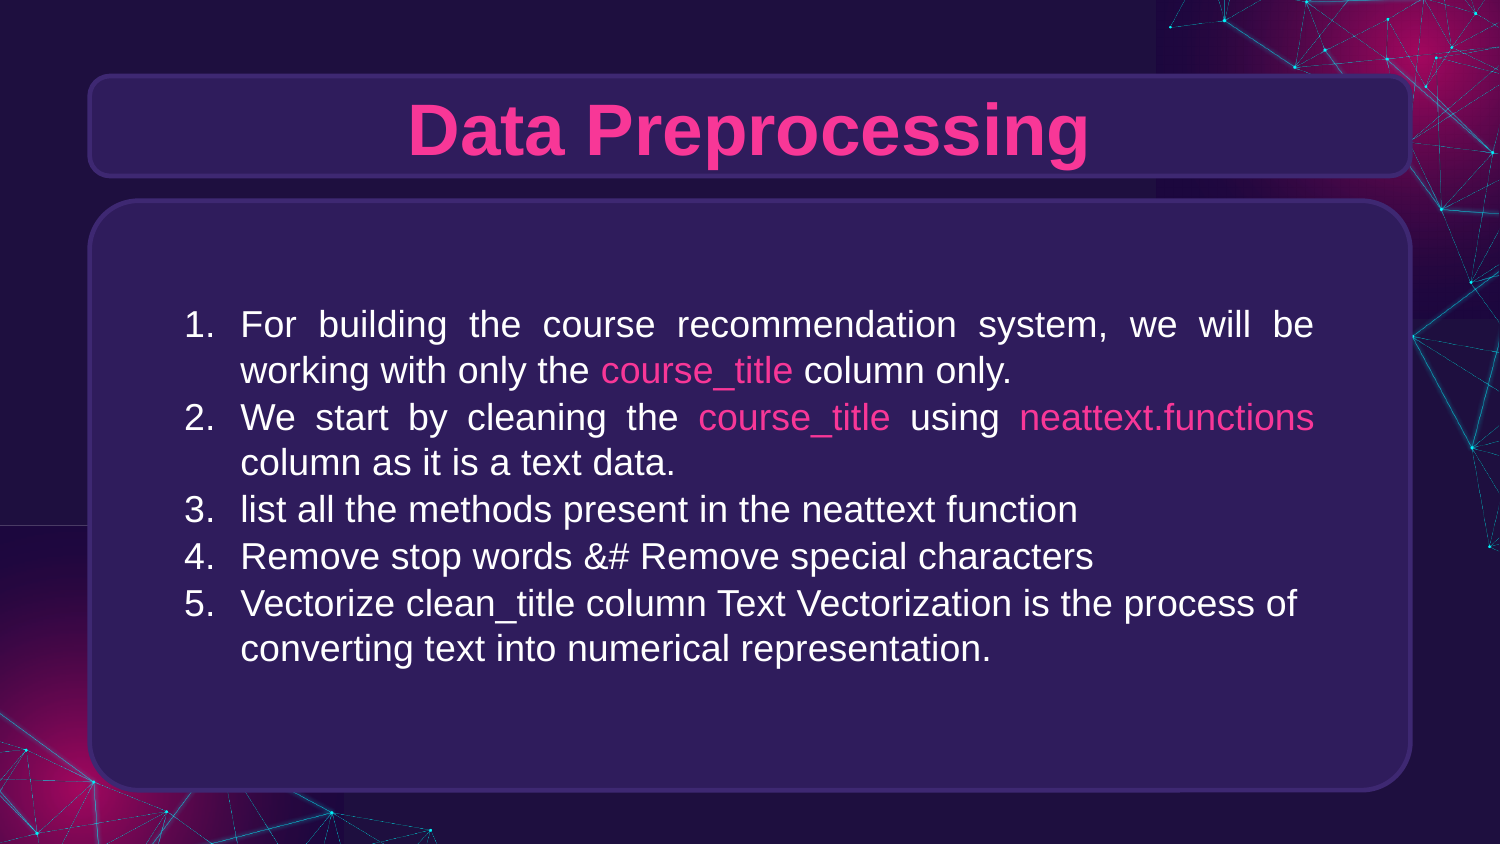

# Data Preprocessing
For building the course recommendation system, we will be working with only the course_title column only.
We start by cleaning the course_title using neattext.functions column as it is a text data.
list all the methods present in the neattext function
Remove stop words &# Remove special characters
Vectorize clean_title column Text Vectorization is the process of converting text into numerical representation.